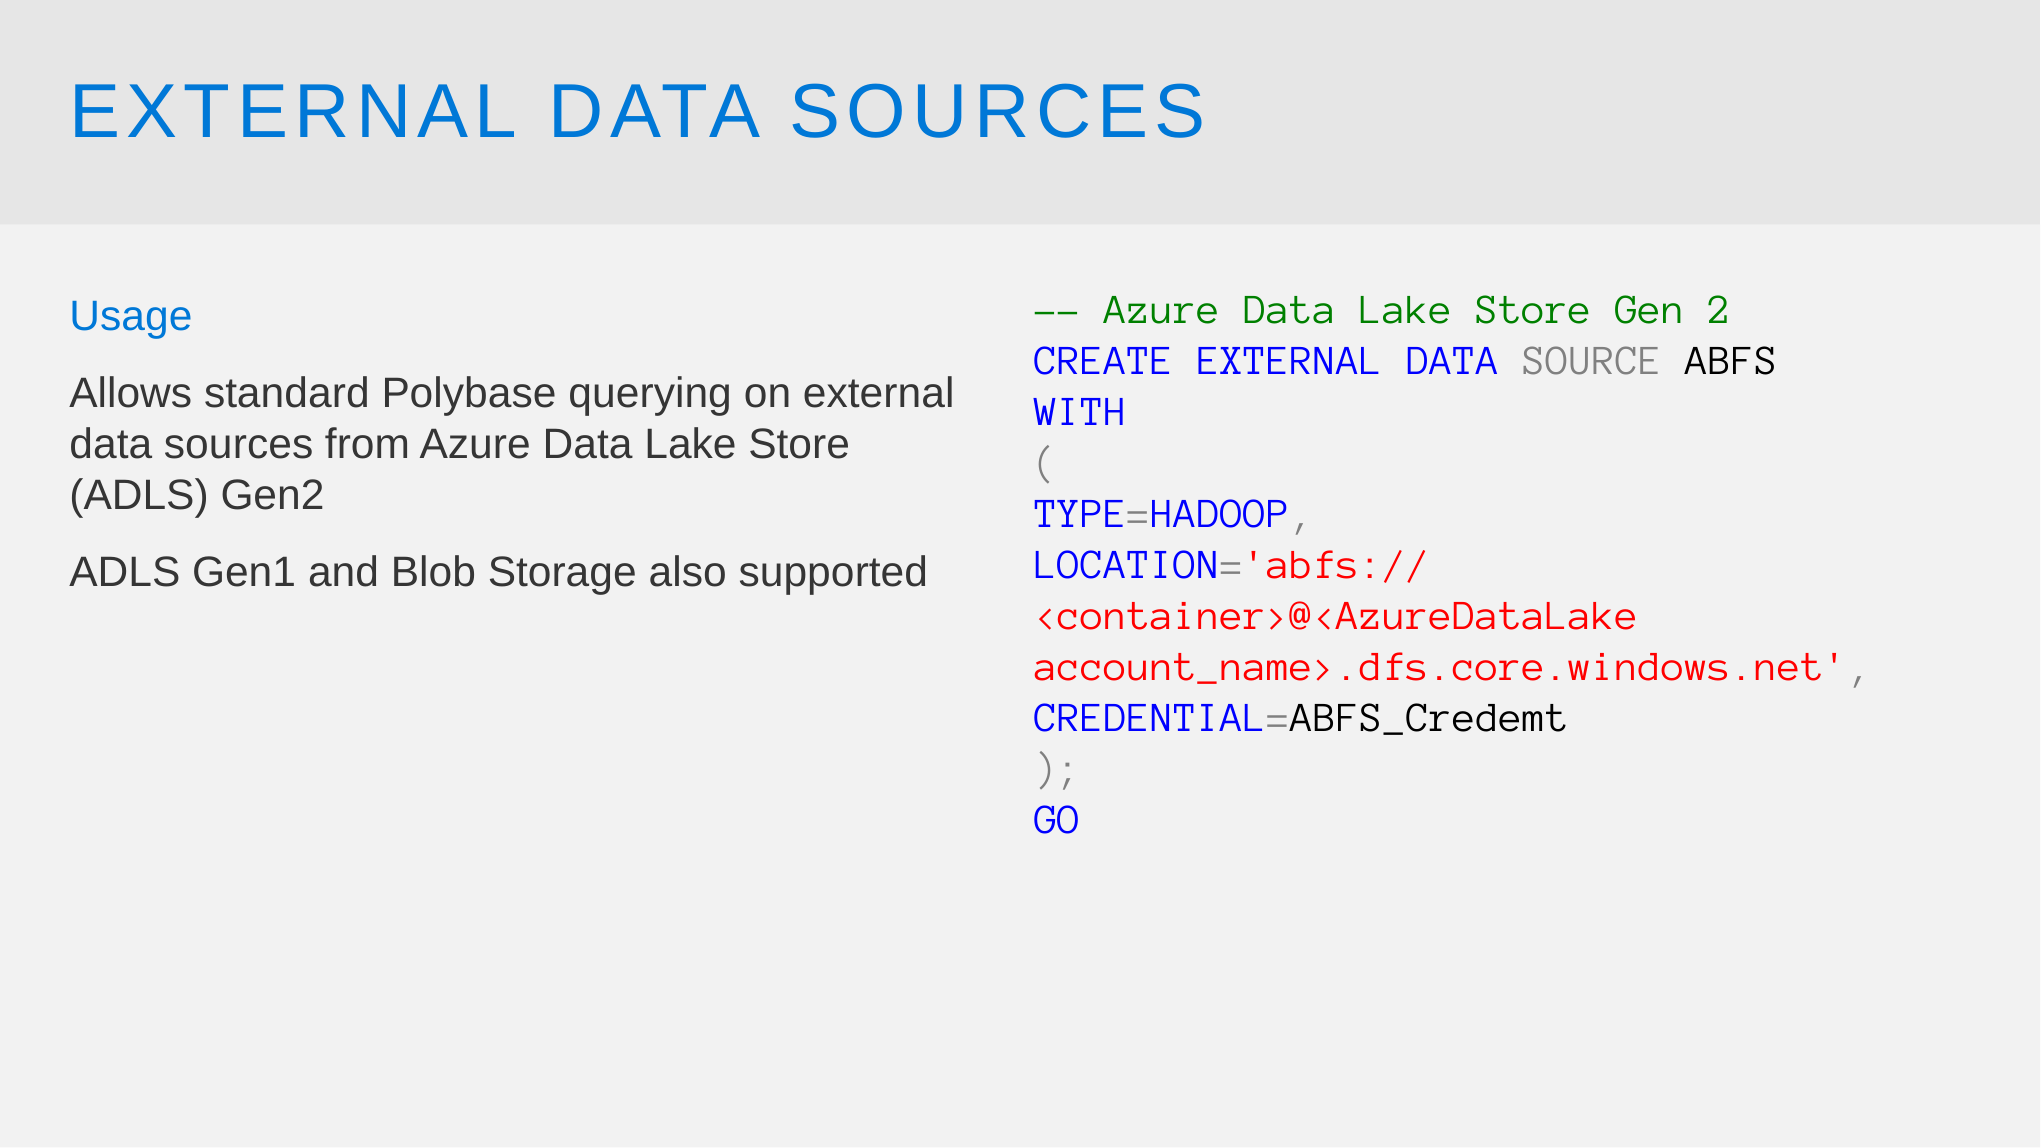

External Data sources
Usage
Allows standard Polybase querying on external data sources from Azure Data Lake Store (ADLS) Gen2
ADLS Gen1 and Blob Storage also supported

-- Azure Data Lake Store Gen 2
CREATE EXTERNAL DATA SOURCE ABFS
WITH
(
TYPE=HADOOP,
LOCATION='abfs://<container>@<AzureDataLake account_name>.dfs.core.windows.net',
CREDENTIAL=ABFS_Credemt
);
GO